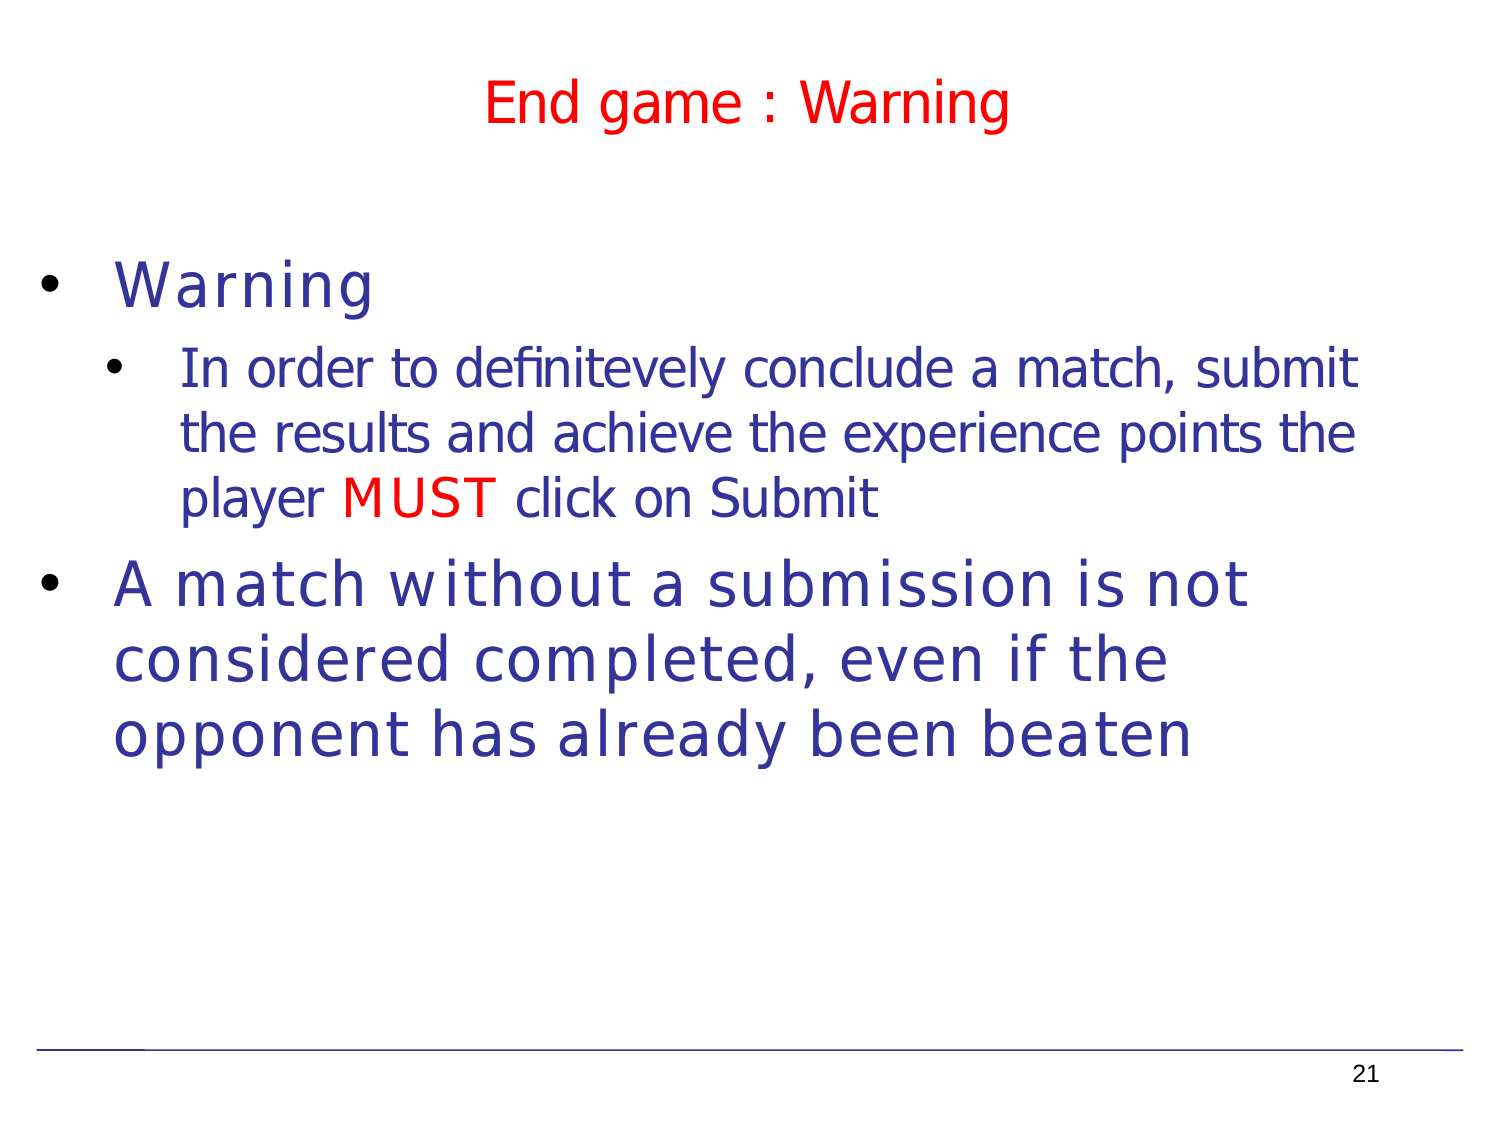

# End game : Warning
Warning
In order to definitevely conclude a match, submit the results and achieve the experience points the player MUST click on Submit
A match without a submission is not considered completed, even if the opponent has already been beaten

21